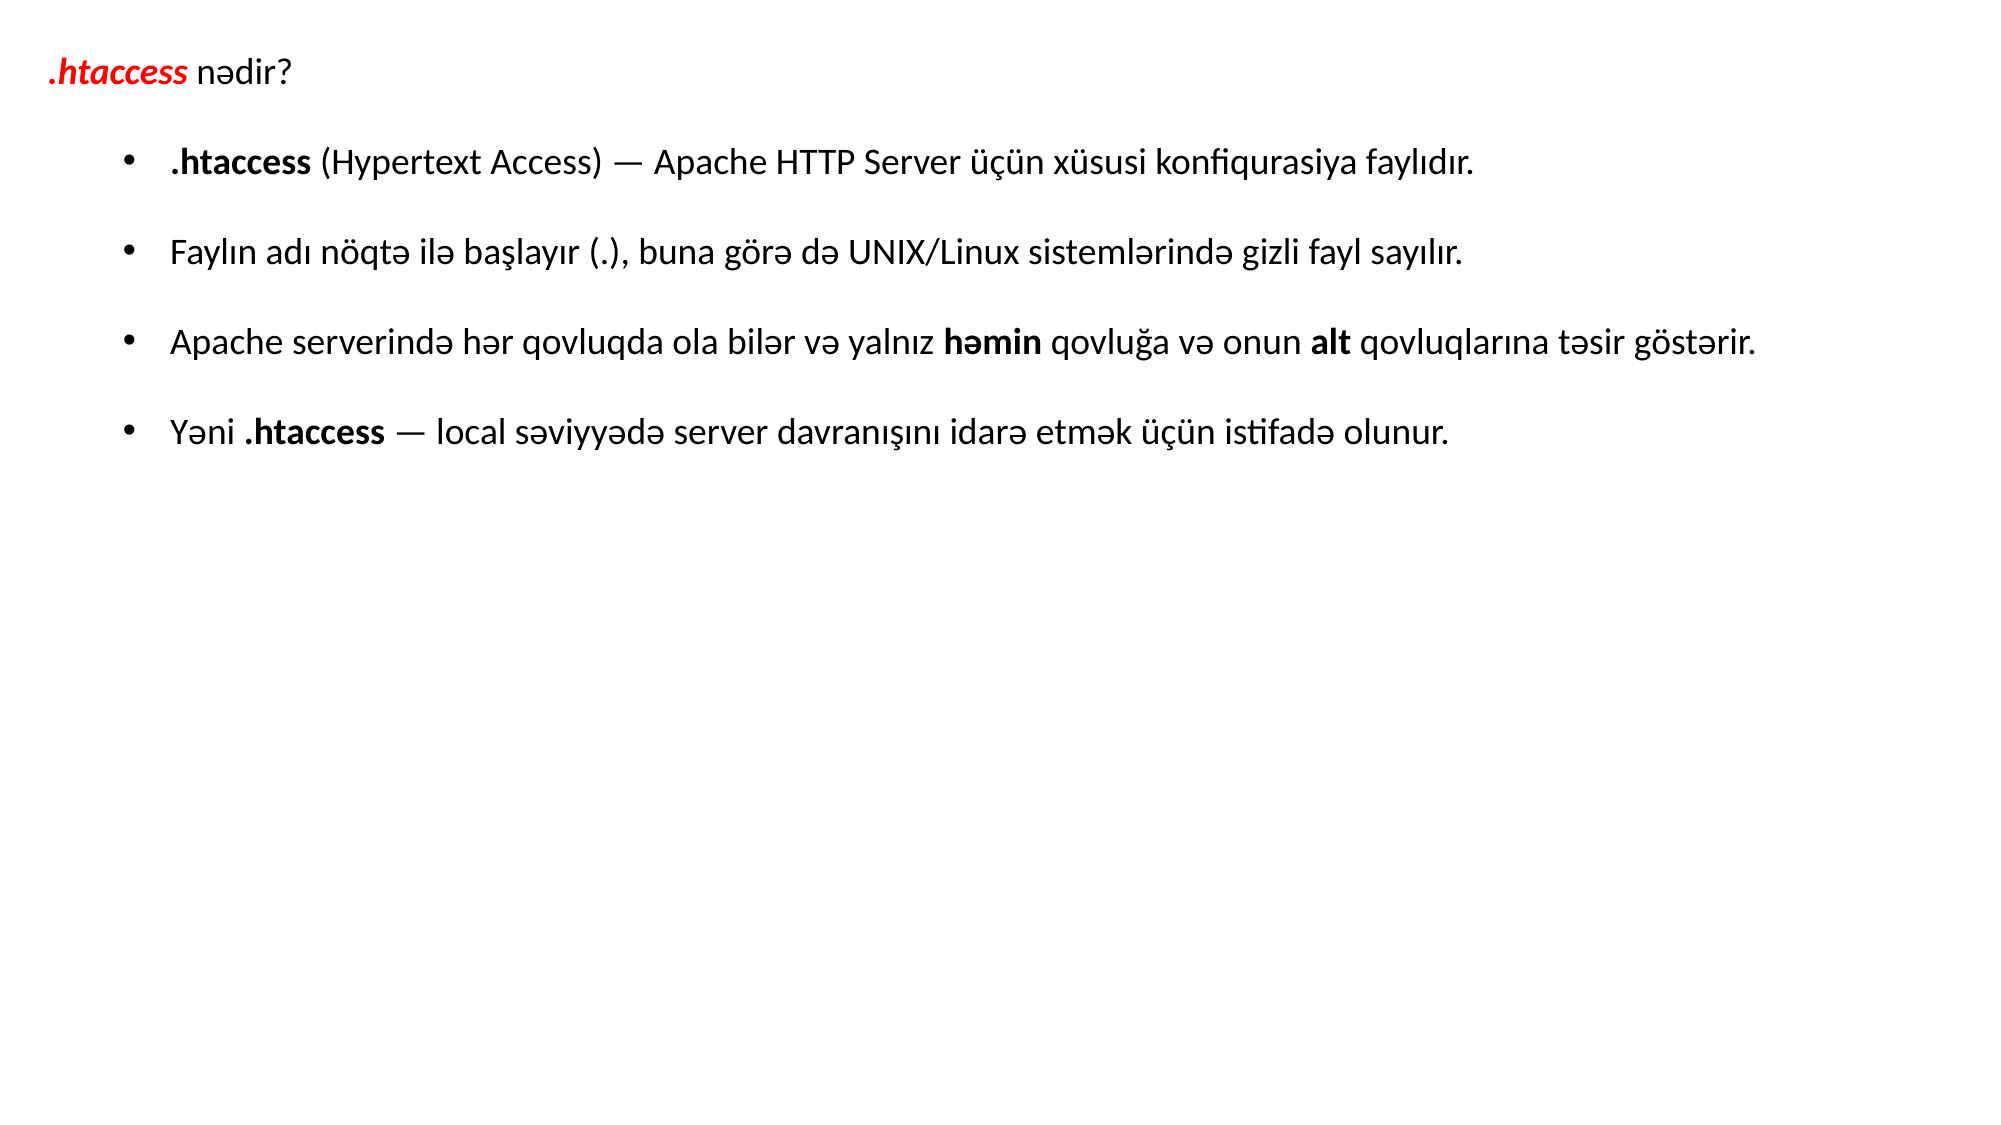

.htaccess nədir?

.htaccess (Hypertext Access) — Apache HTTP Server üçün xüsusi konfiqurasiya faylıdır.
Faylın adı nöqtə ilə başlayır (.), buna görə də UNIX/Linux sistemlərində gizli fayl sayılır.
Apache serverində hər qovluqda ola bilər və yalnız həmin qovluğa və onun alt qovluqlarına təsir göstərir.
Yəni .htaccess — local səviyyədə server davranışını idarə etmək üçün istifadə olunur.